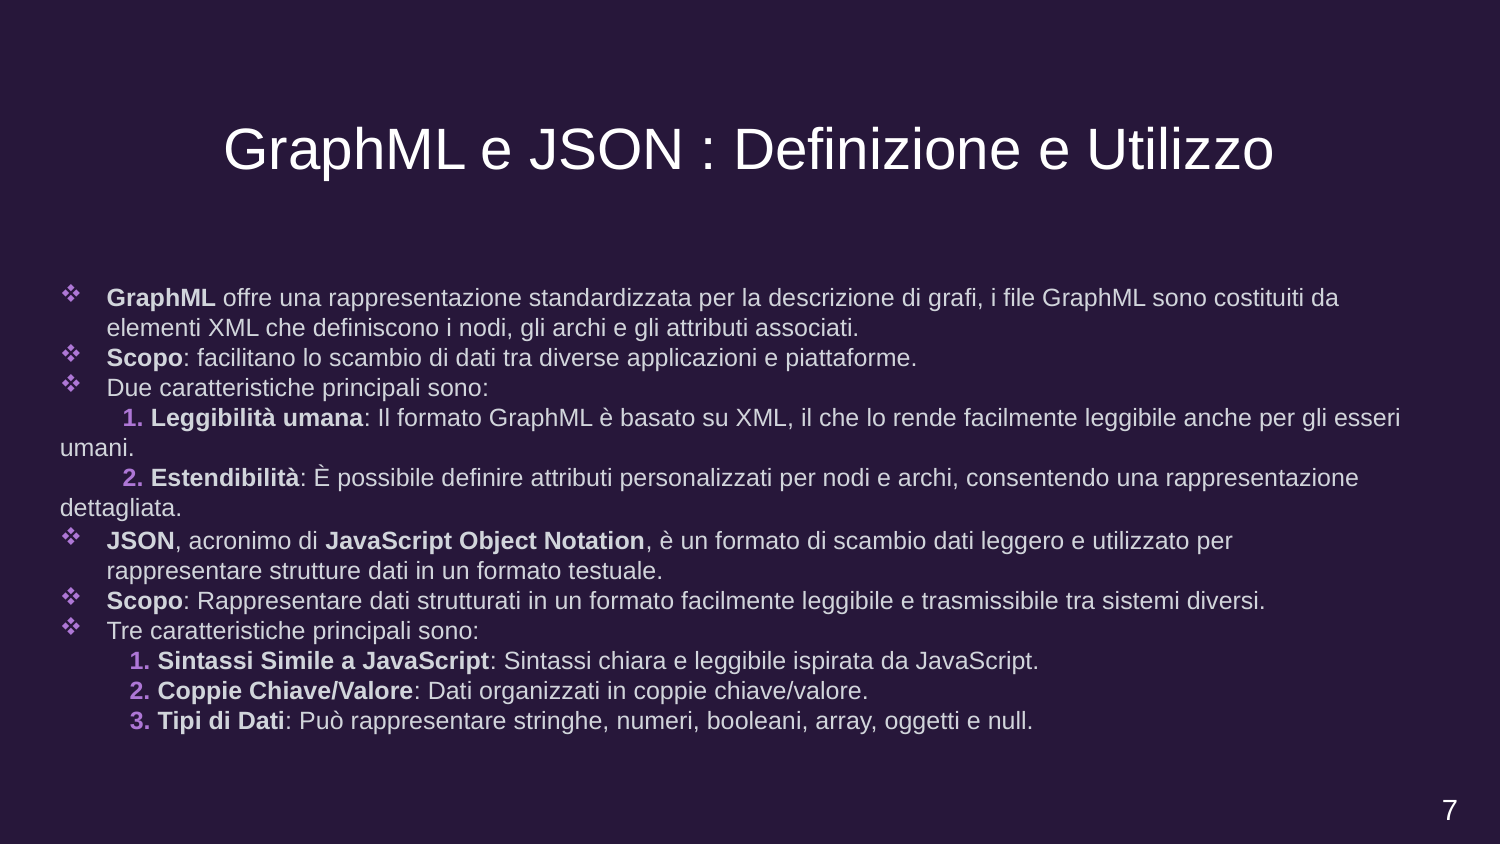

# GraphML e JSON : Definizione e Utilizzo
GraphML offre una rappresentazione standardizzata per la descrizione di grafi, i file GraphML sono costituiti da elementi XML che definiscono i nodi, gli archi e gli attributi associati.
Scopo: facilitano lo scambio di dati tra diverse applicazioni e piattaforme.
Due caratteristiche principali sono:
         1. Leggibilità umana: Il formato GraphML è basato su XML, il che lo rende facilmente leggibile anche per gli esseri umani.
         2. Estendibilità: È possibile definire attributi personalizzati per nodi e archi, consentendo una rappresentazione dettagliata.

JSON, acronimo di JavaScript Object Notation, è un formato di scambio dati leggero e utilizzato per rappresentare strutture dati in un formato testuale.
Scopo: Rappresentare dati strutturati in un formato facilmente leggibile e trasmissibile tra sistemi diversi.
Tre caratteristiche principali sono:
          1. Sintassi Simile a JavaScript: Sintassi chiara e leggibile ispirata da JavaScript.
          2. Coppie Chiave/Valore: Dati organizzati in coppie chiave/valore.
          3. Tipi di Dati: Può rappresentare stringhe, numeri, booleani, array, oggetti e null.

7